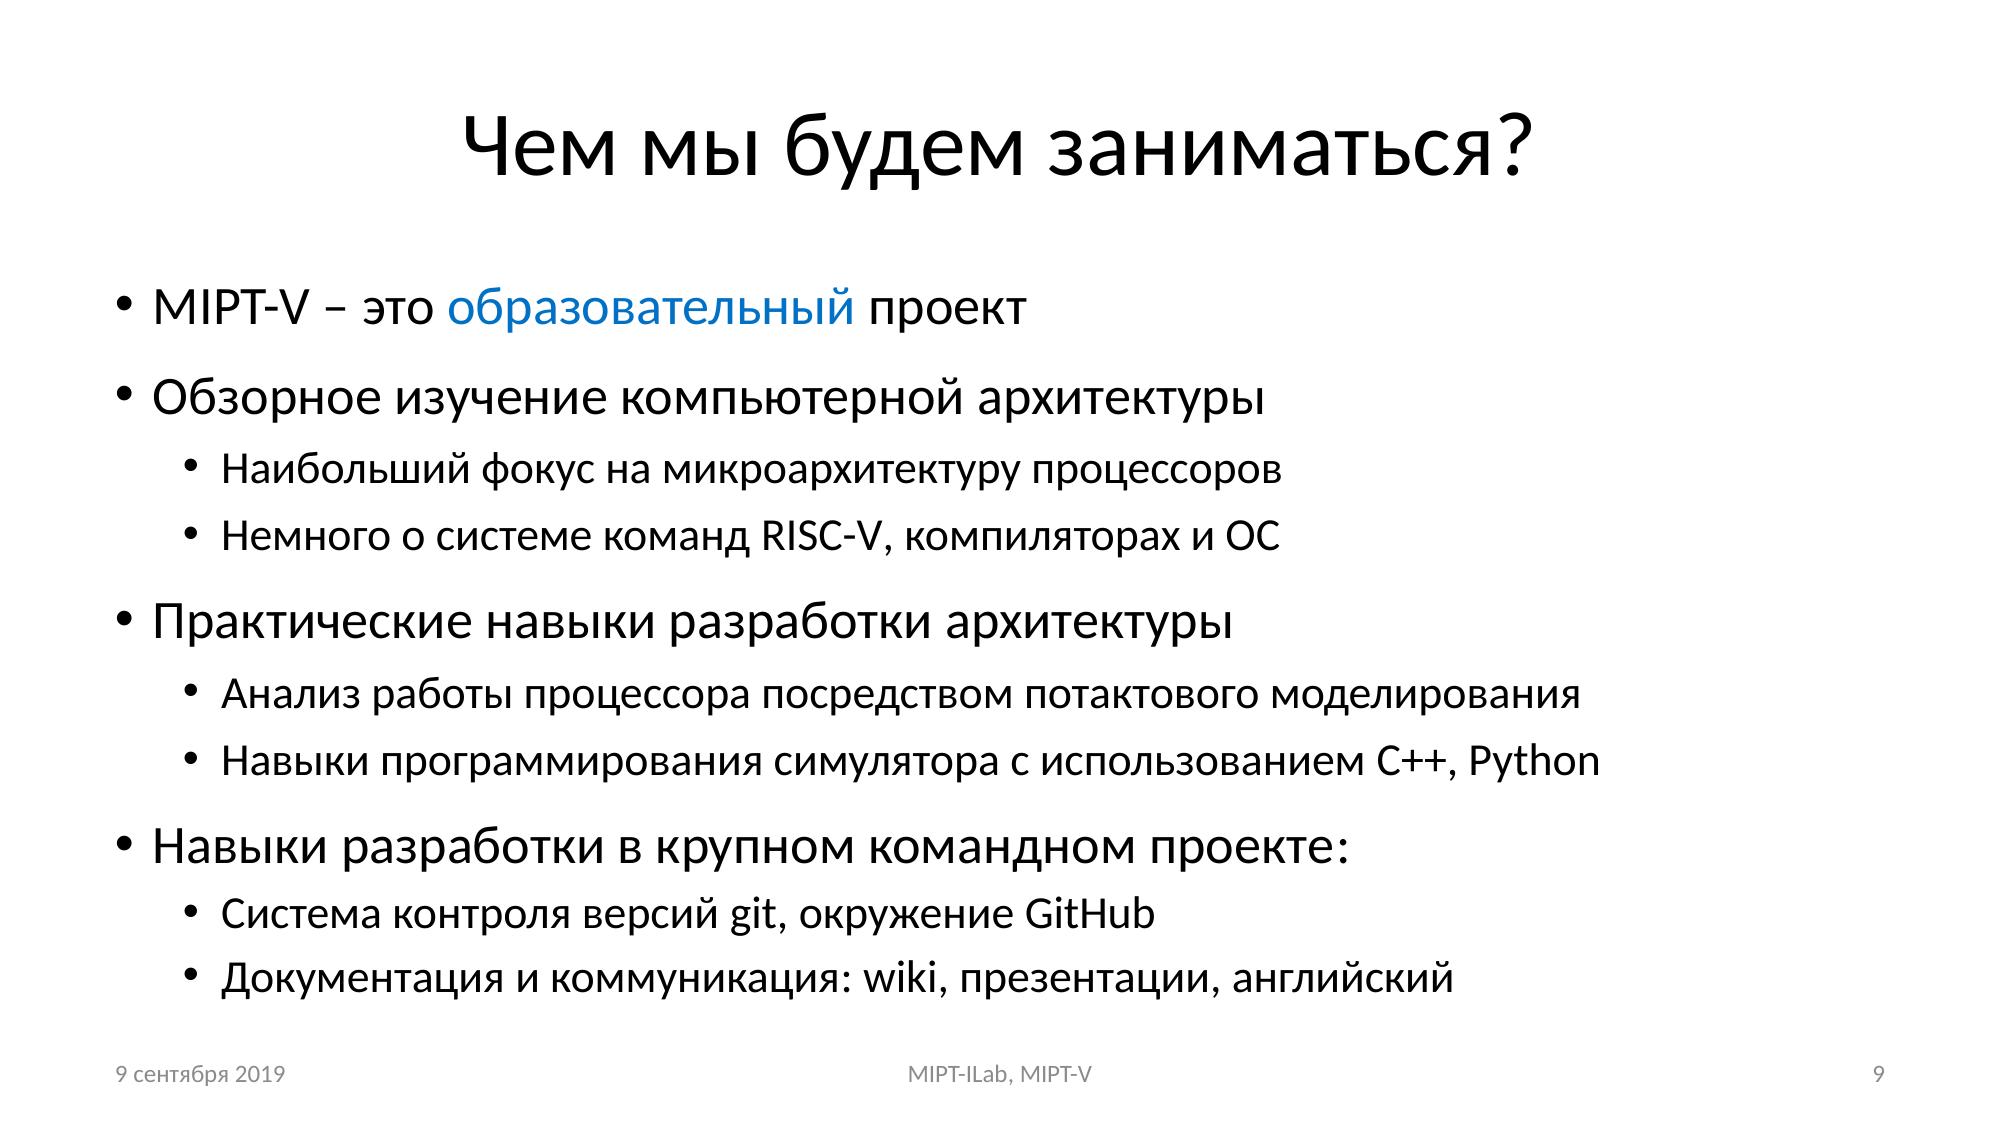

# Чем мы будем заниматься?
MIPT-V – это образовательный проект
Обзорное изучение компьютерной архитектуры
Наибольший фокус на микроархитектуру процессоров
Немного о системе команд RISC-V, компиляторах и ОС
Практические навыки разработки архитектуры
Анализ работы процессора посредством потактового моделирования
Навыки программирования симулятора с использованием C++, Python
Навыки разработки в крупном командном проекте:
Система контроля версий git, окружение GitHub
Документация и коммуникация: wiki, презентации, английский
9 сентября 2019
MIPT-ILab, MIPT-V
9